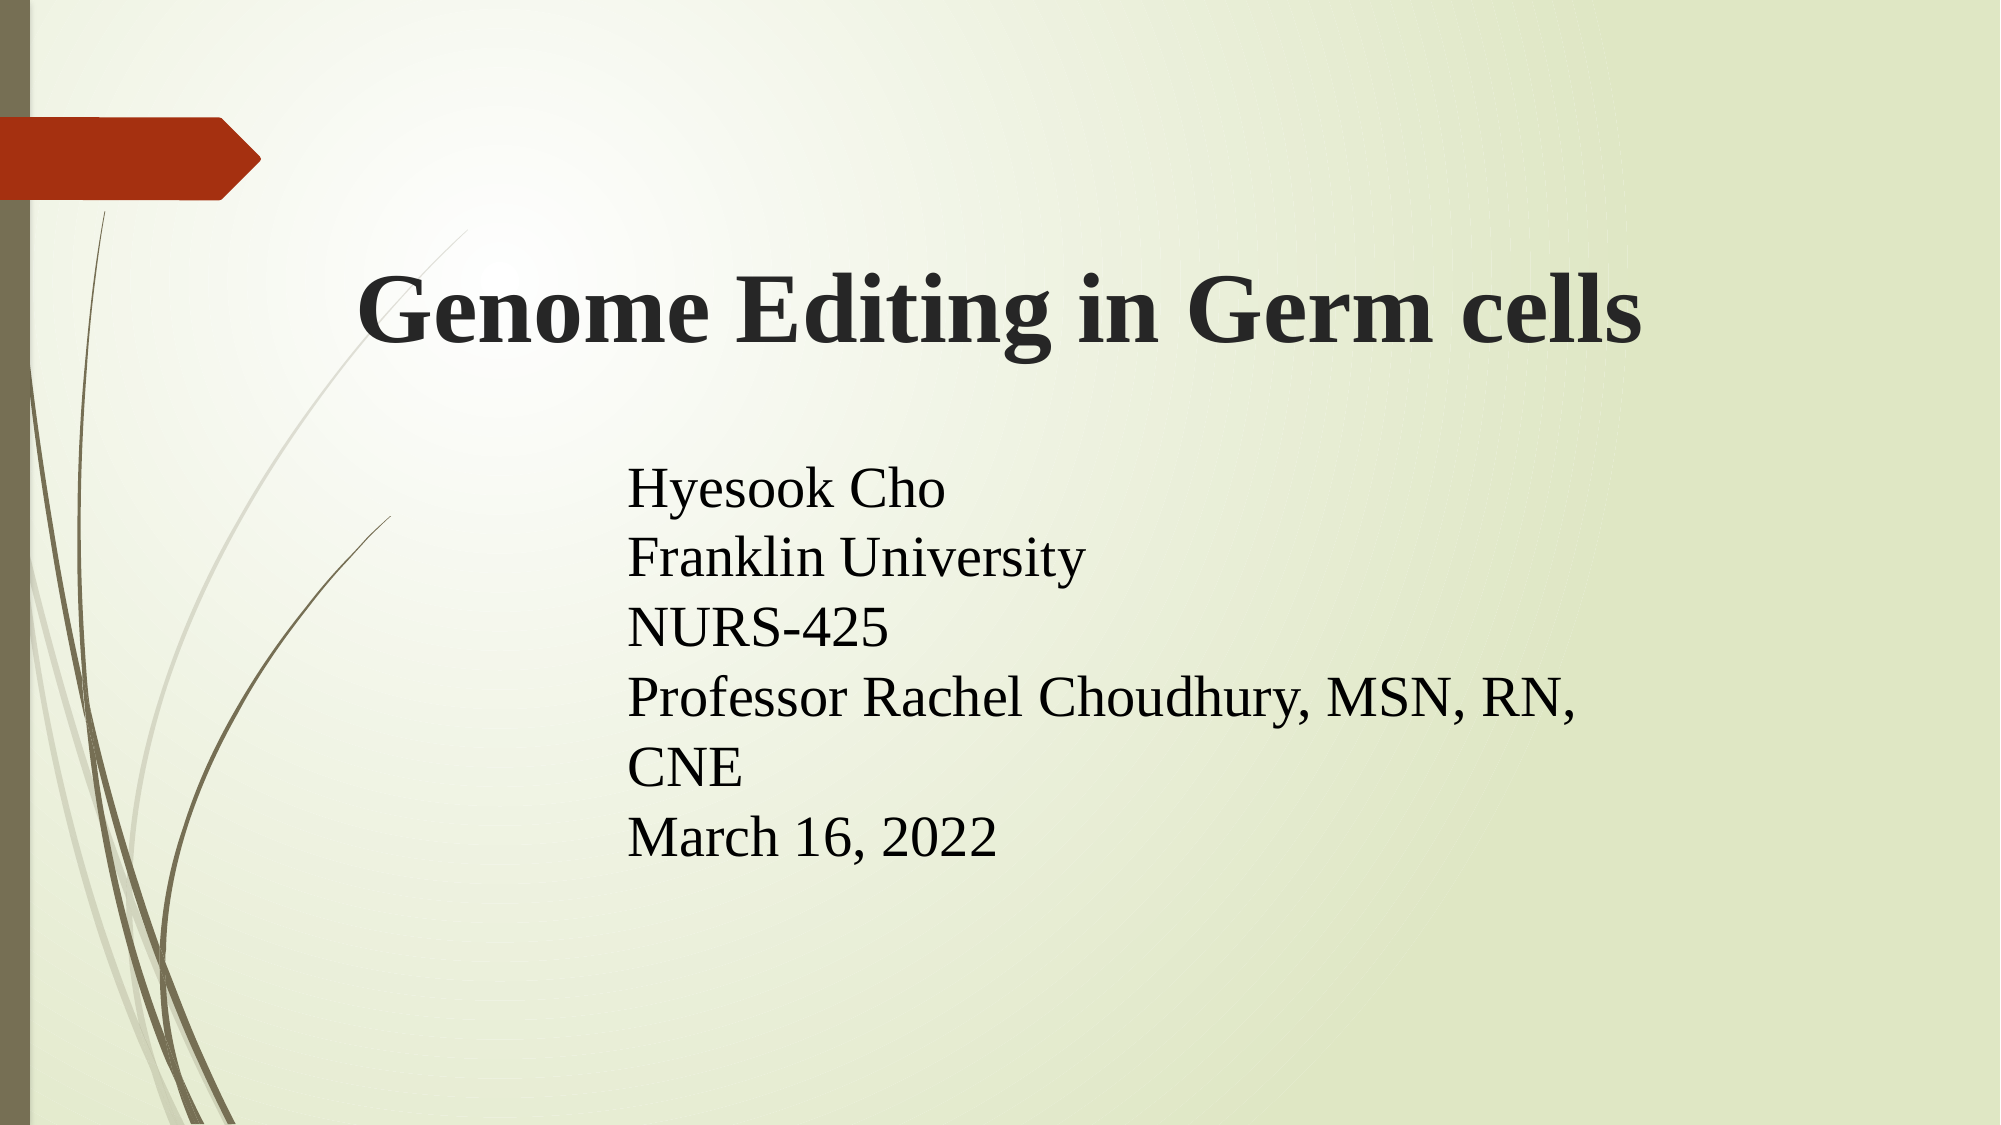

# Genome Editing in Germ cells
Hyesook Cho
Franklin University
NURS-425
Professor Rachel Choudhury, MSN, RN, CNE
March 16, 2022